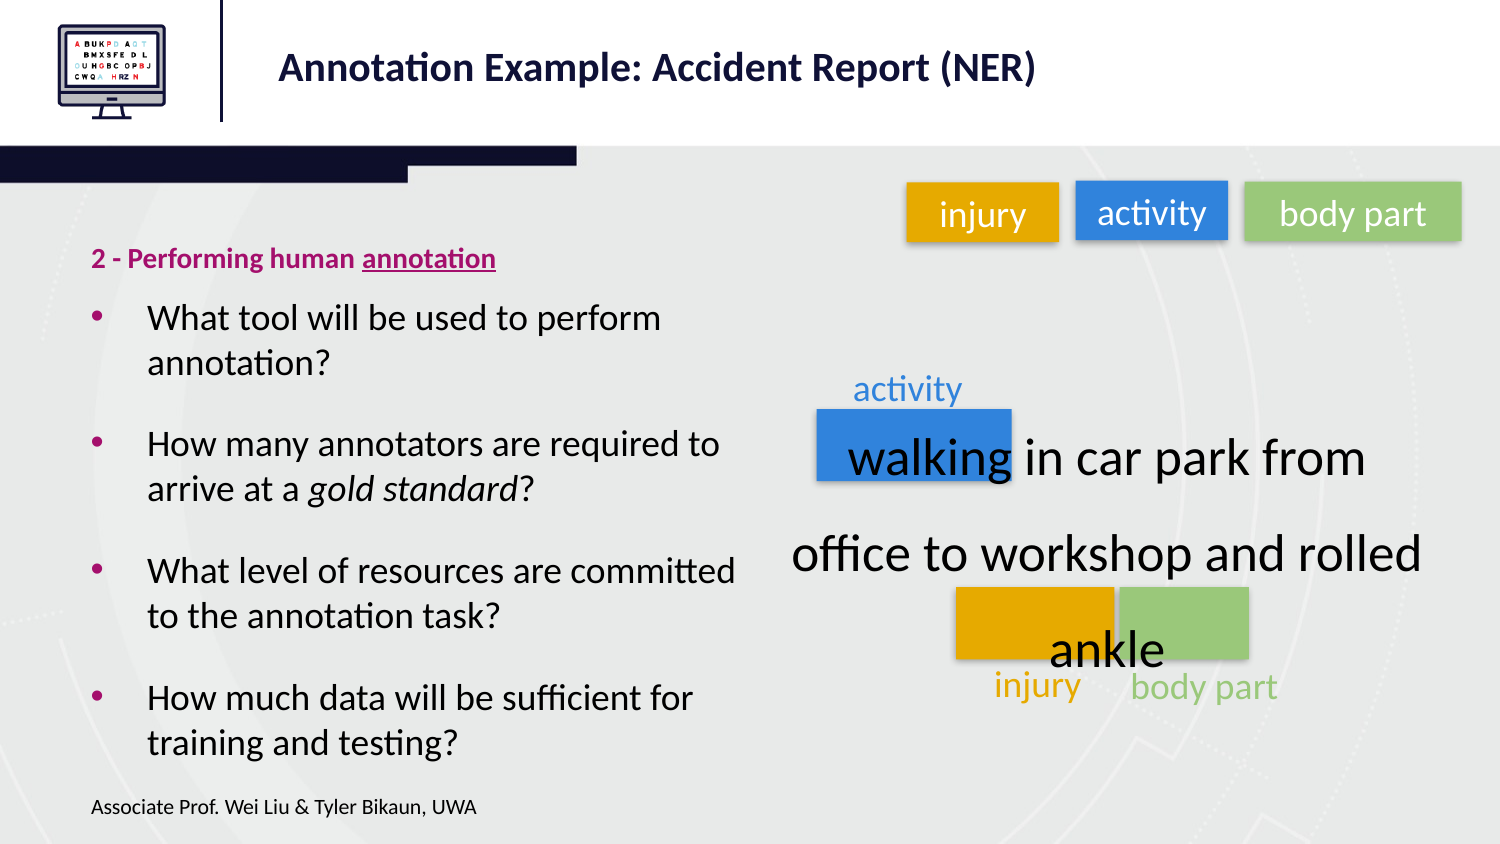

Annotation Example: Accident Report (NER)
activity
body part
injury
2 - Performing human annotation
What tool will be used to perform annotation?

How many annotators are required to arrive at a gold standard?

What level of resources are committed to the annotation task?

How much data will be sufficient for training and testing?
activity
walking in car park from office to workshop and rolled ankle

injury
body part
Associate Prof. Wei Liu & Tyler Bikaun, UWA